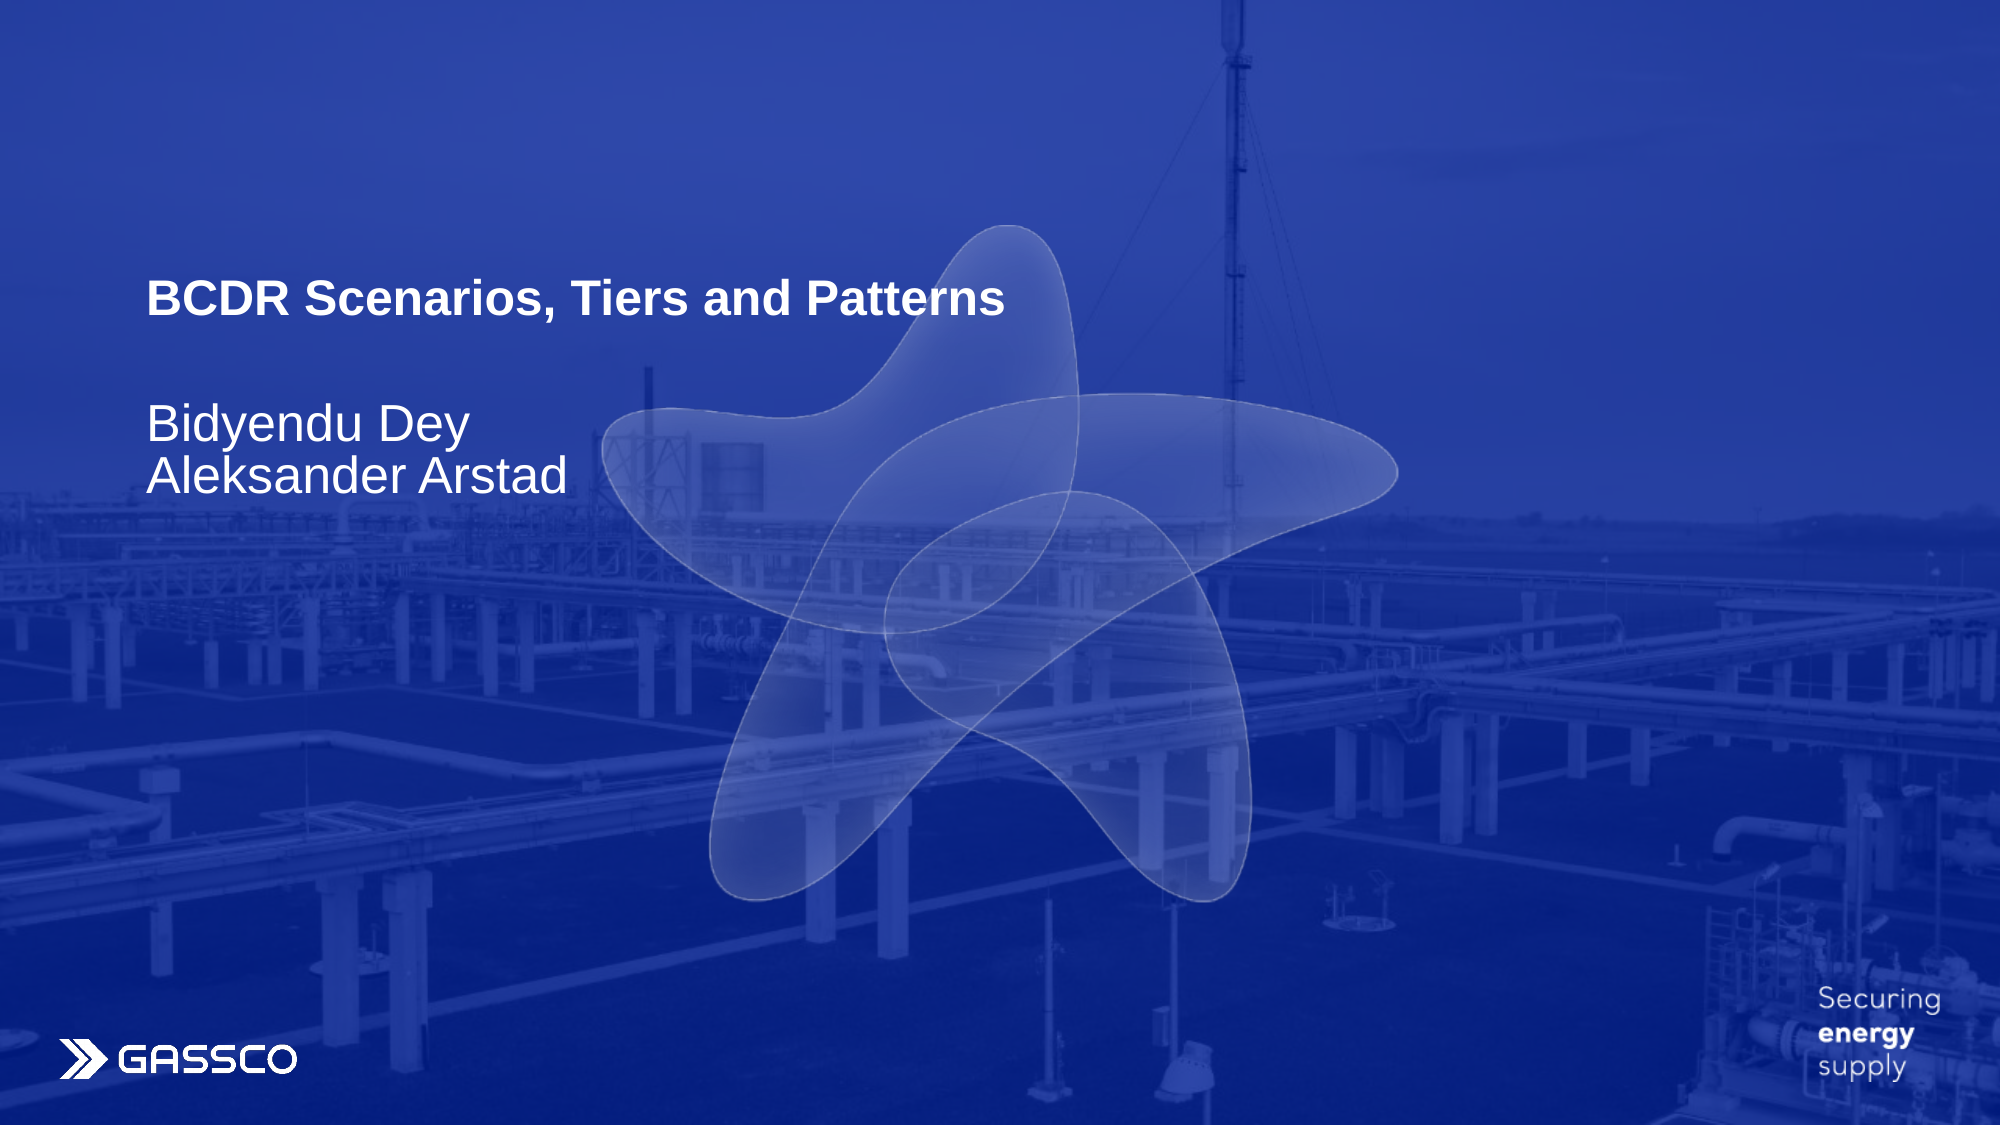

# BCDR Scenarios, Tiers and Patterns
Bidyendu Dey
Aleksander Arstad